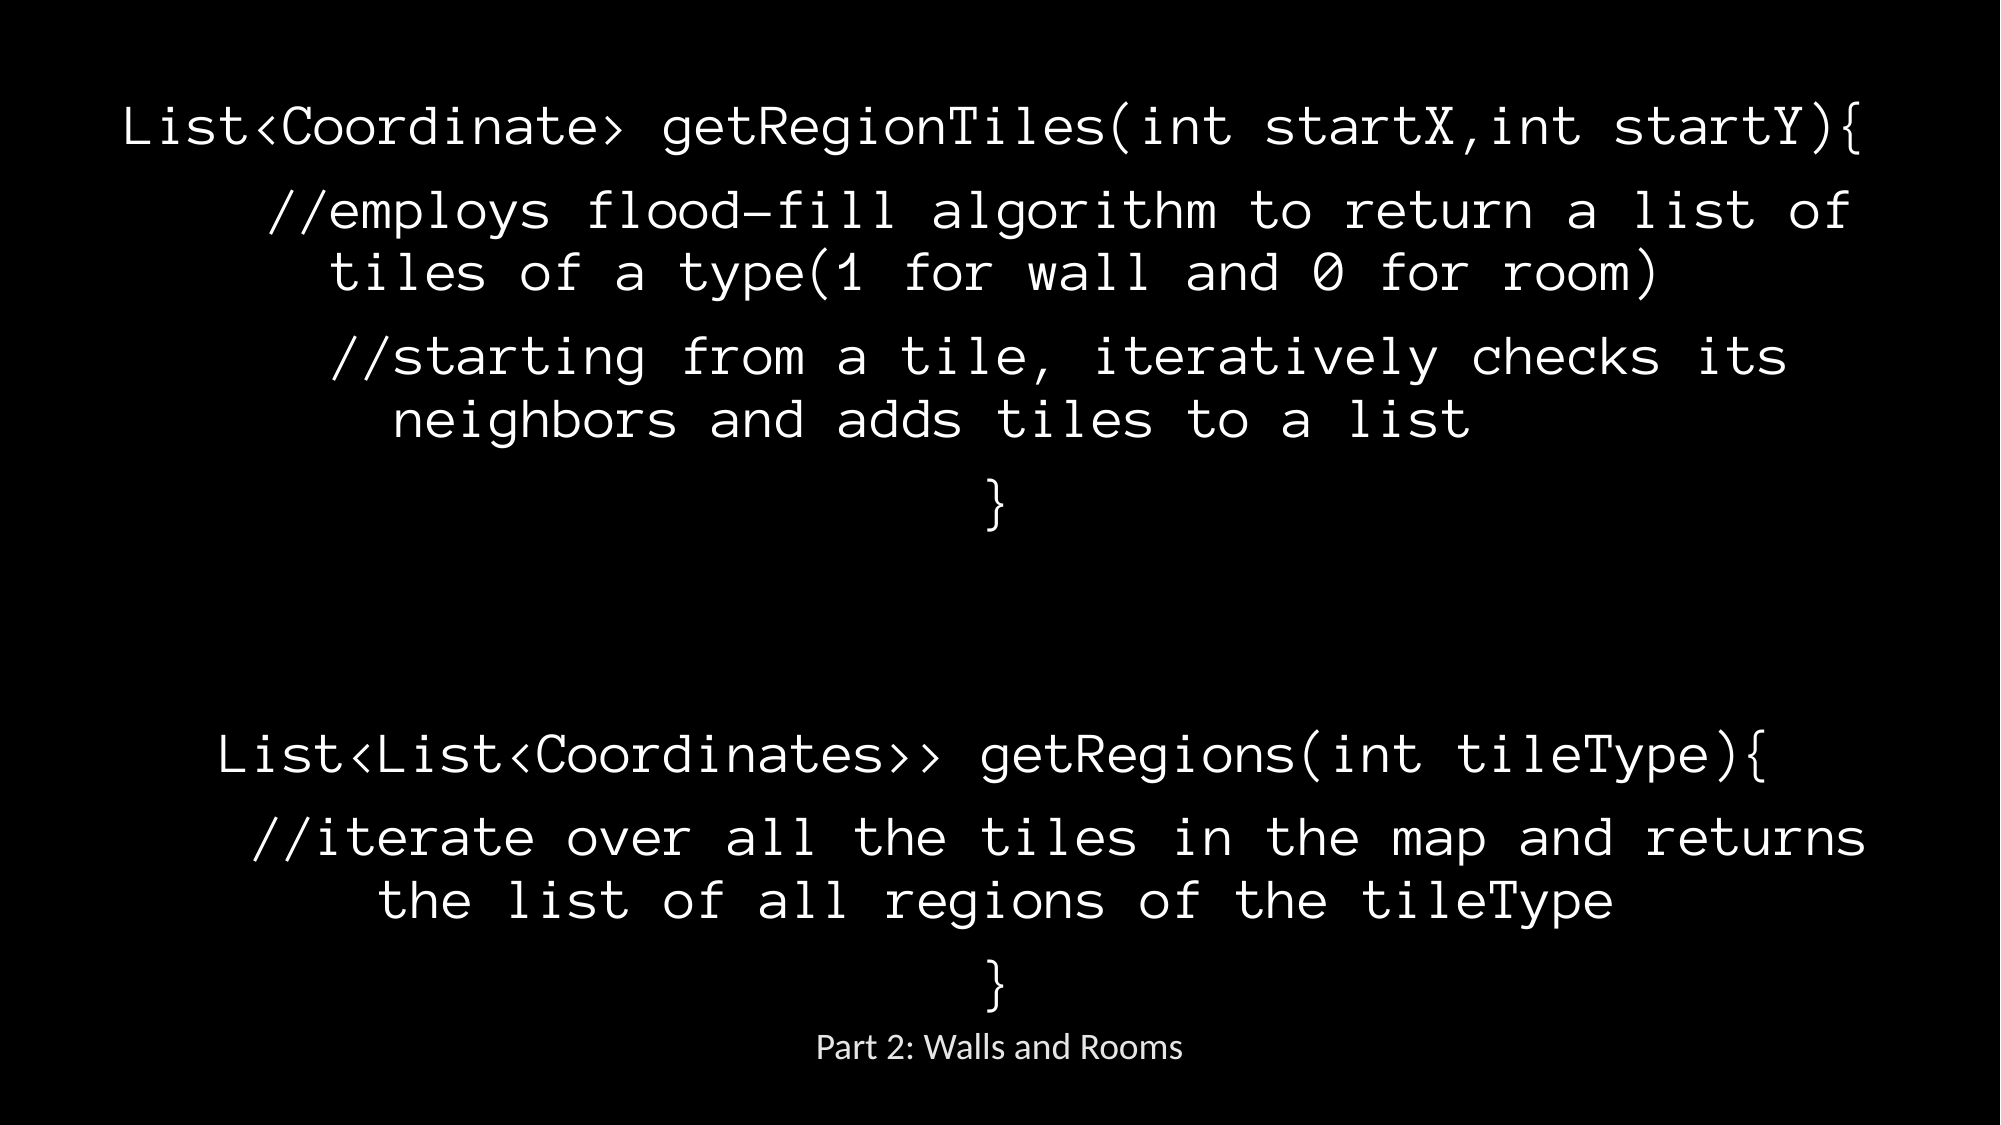

List<Coordinate> getRegionTiles(int startX,int startY){
    //employs flood-fill algorithm to return a list of tiles of a type(1 for wall and 0 for room)
    //starting from a tile, iteratively checks its neighbors and adds tiles to a list
}

List<List<Coordinates>> getRegions(int tileType){
    //iterate over all the tiles in the map and returns the list of all regions of the tileType
}

Part 2: Walls and Rooms